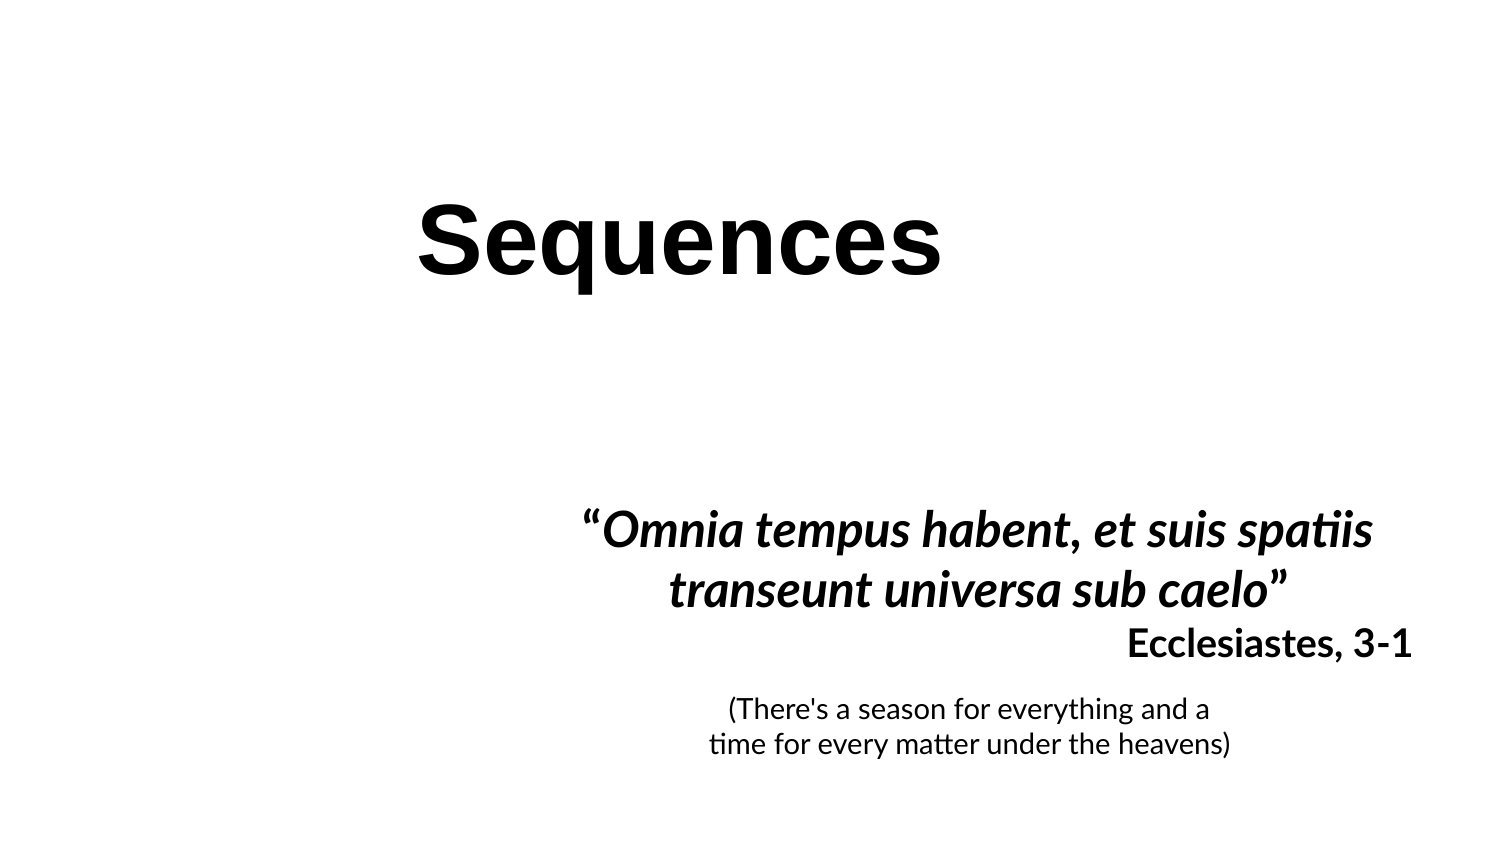

# Sequences
“Omnia tempus habent, et suis spatiis transeunt universa sub caelo”
Ecclesiastes, 3-1
(There's a season for everything and a time for every matter under the heavens)